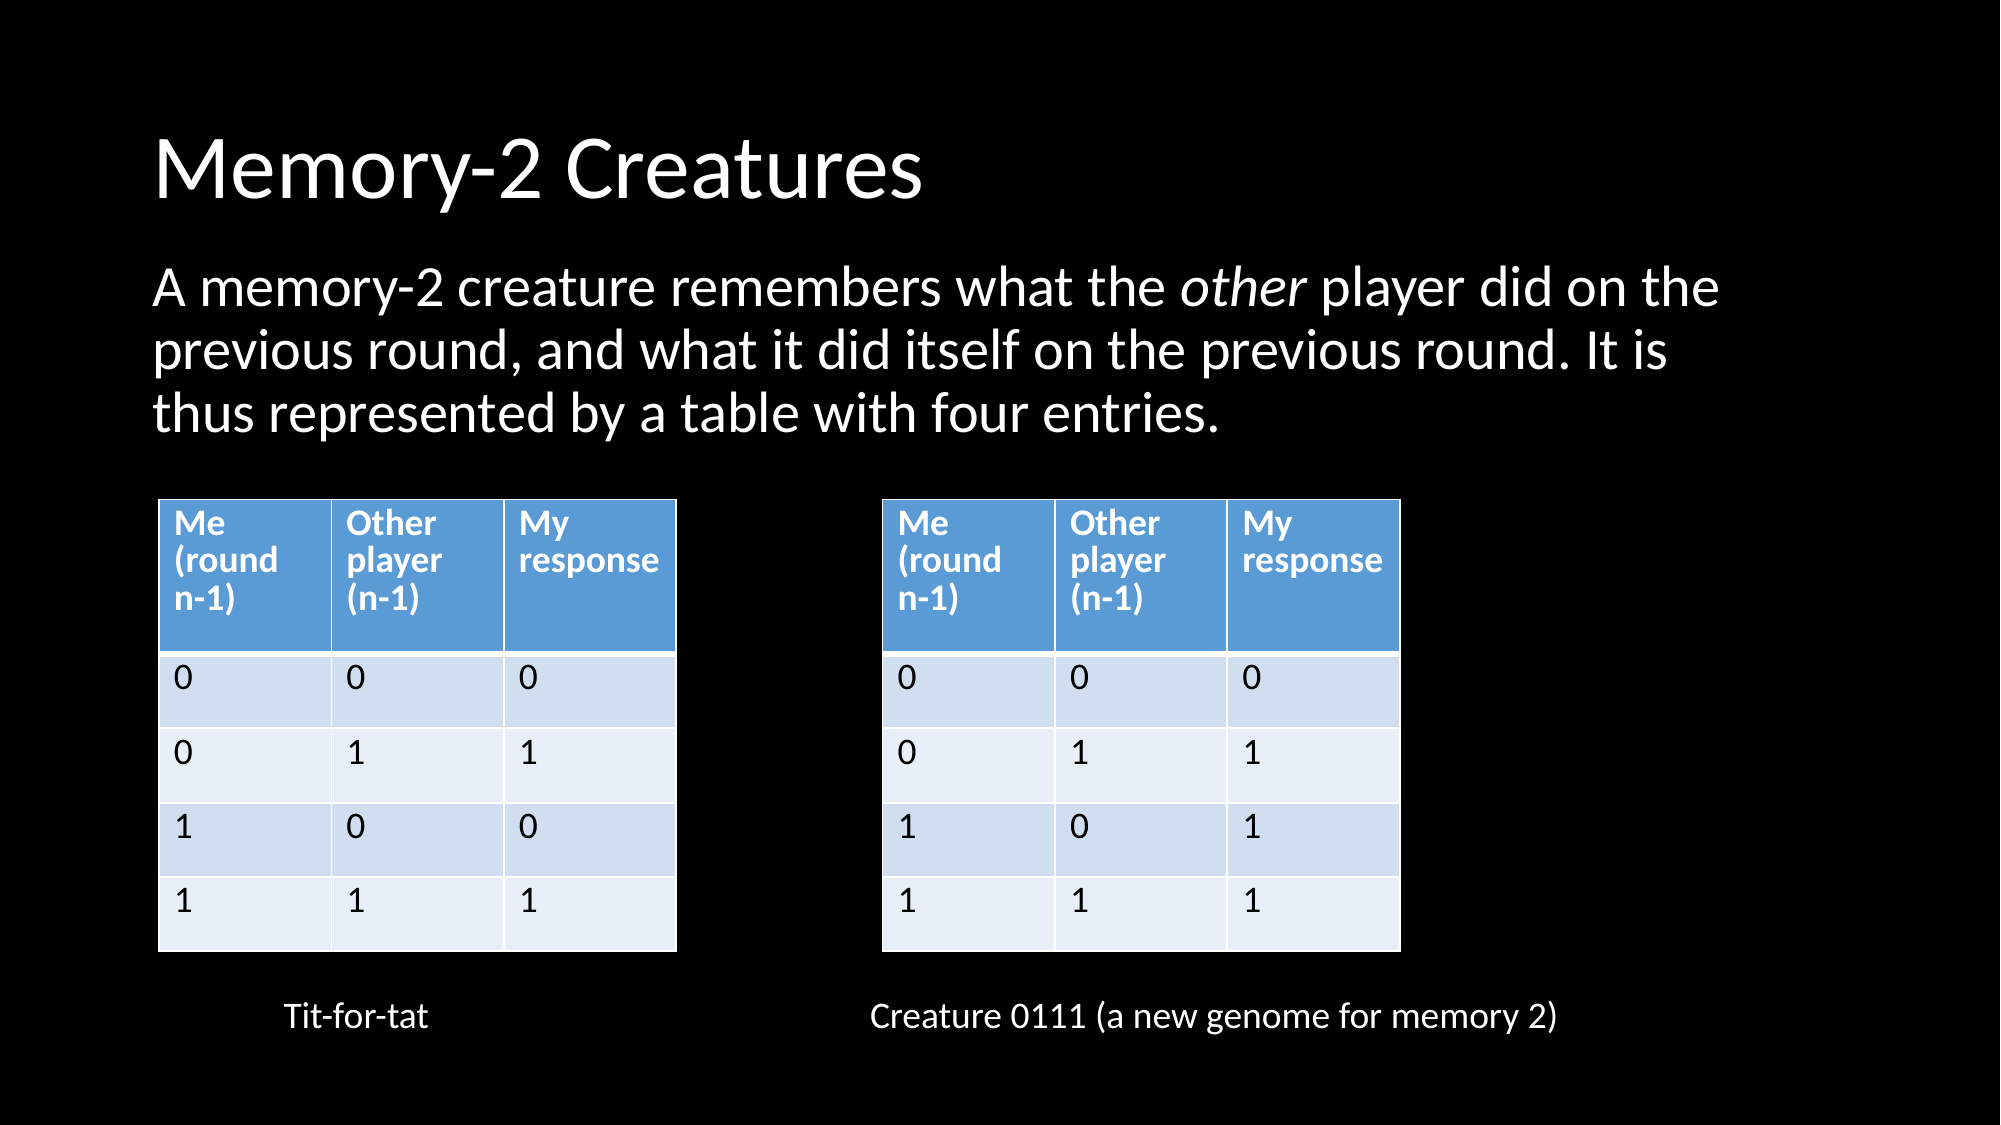

# Memory-2 Creatures
A memory-2 creature remembers what the other player did on the previous round, and what it did itself on the previous round. It is thus represented by a table with four entries.
| Me (round n-1) | Other player (n-1) | My response |
| --- | --- | --- |
| 0 | 0 | 0 |
| 0 | 1 | 1 |
| 1 | 0 | 0 |
| 1 | 1 | 1 |
| Me (round n-1) | Other player (n-1) | My response |
| --- | --- | --- |
| 0 | 0 | 0 |
| 0 | 1 | 1 |
| 1 | 0 | 1 |
| 1 | 1 | 1 |
Tit-for-tat
Creature 0111 (a new genome for memory 2)